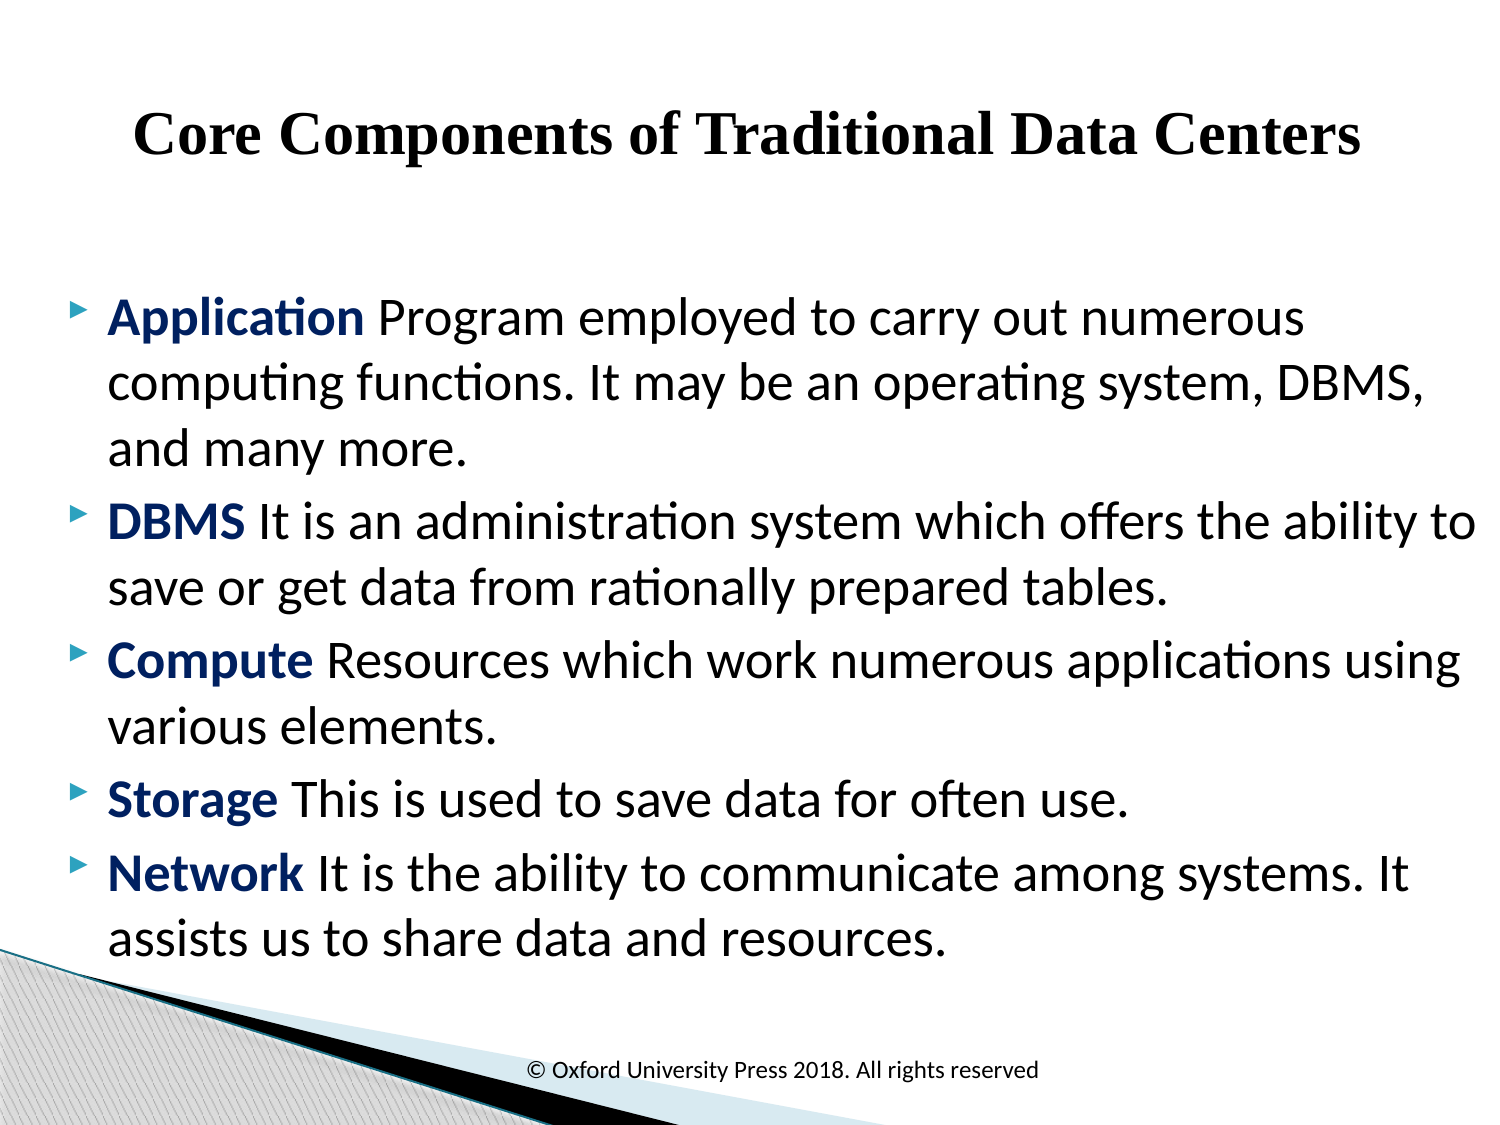

# Core Components of Traditional Data Centers

Application Program employed to carry out numerous computing functions. It may be an operating system, DBMS, and many more.
DBMS It is an administration system which offers the ability to save or get data from rationally prepared tables.
Compute Resources which work numerous applications using various elements.
Storage This is used to save data for often use.
Network It is the ability to communicate among systems. It assists us to share data and resources.
© Oxford University Press 2018. All rights reserved